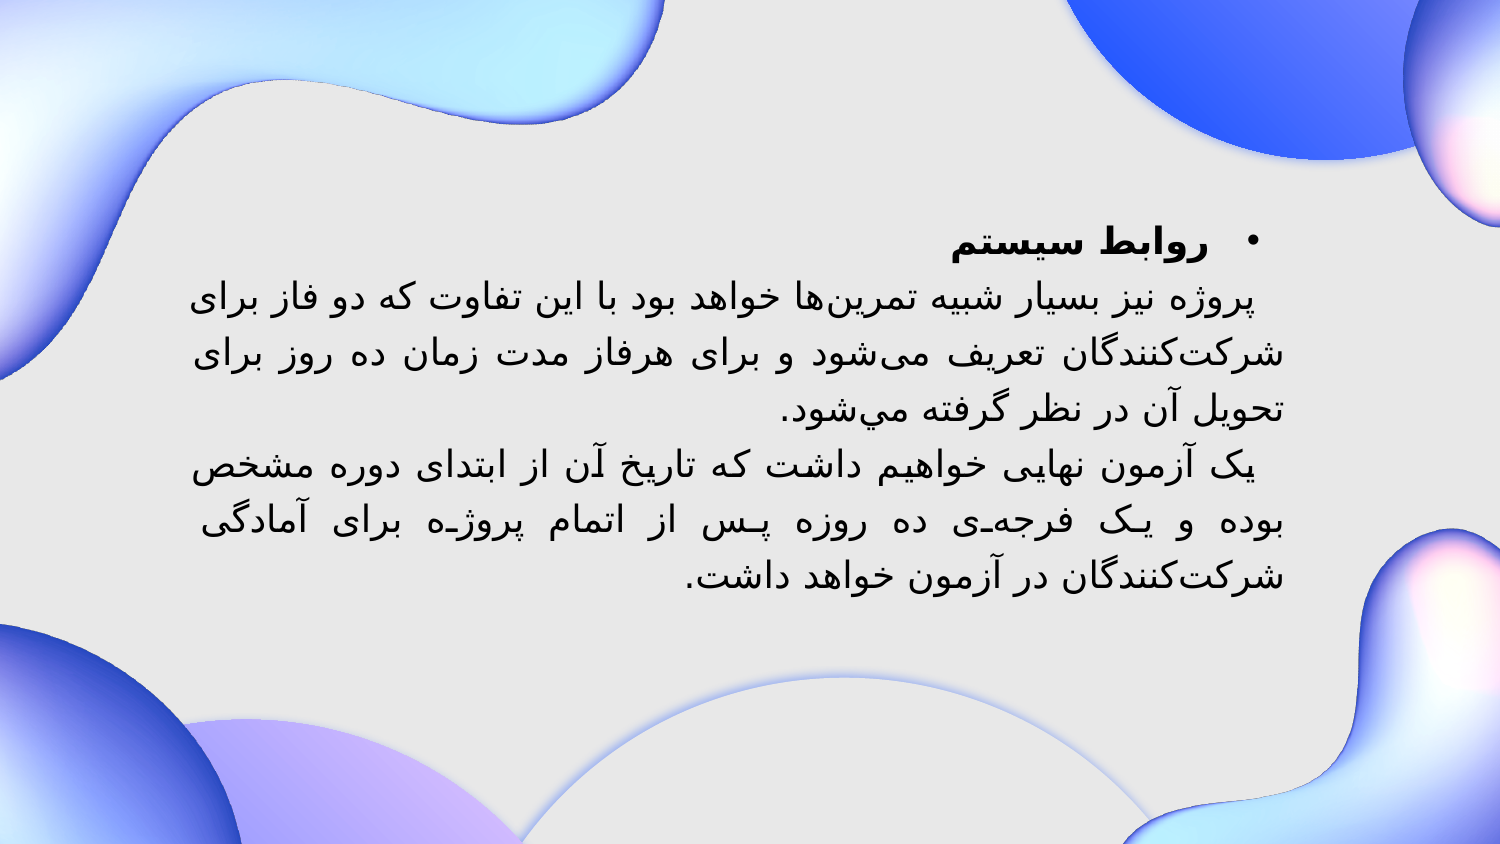

روابط سیستم
	پروژه‌ نیز بسیار شبیه تمرین‌ها خواهد بود با این تفاوت که دو فاز برای شرکت‌کنندگان تعریف می‌شود و برای هرفاز مدت زمان ده روز برای تحویل آن در نظر گرفته مي‌شود.
یک آزمون نهایی خواهیم داشت که تاریخ آن از ابتدای دوره مشخص بوده و یک فرجه‌ی ده روزه پس از اتمام پروژه برای آمادگی شرکت‌کنندگان در آزمون خواهد داشت.